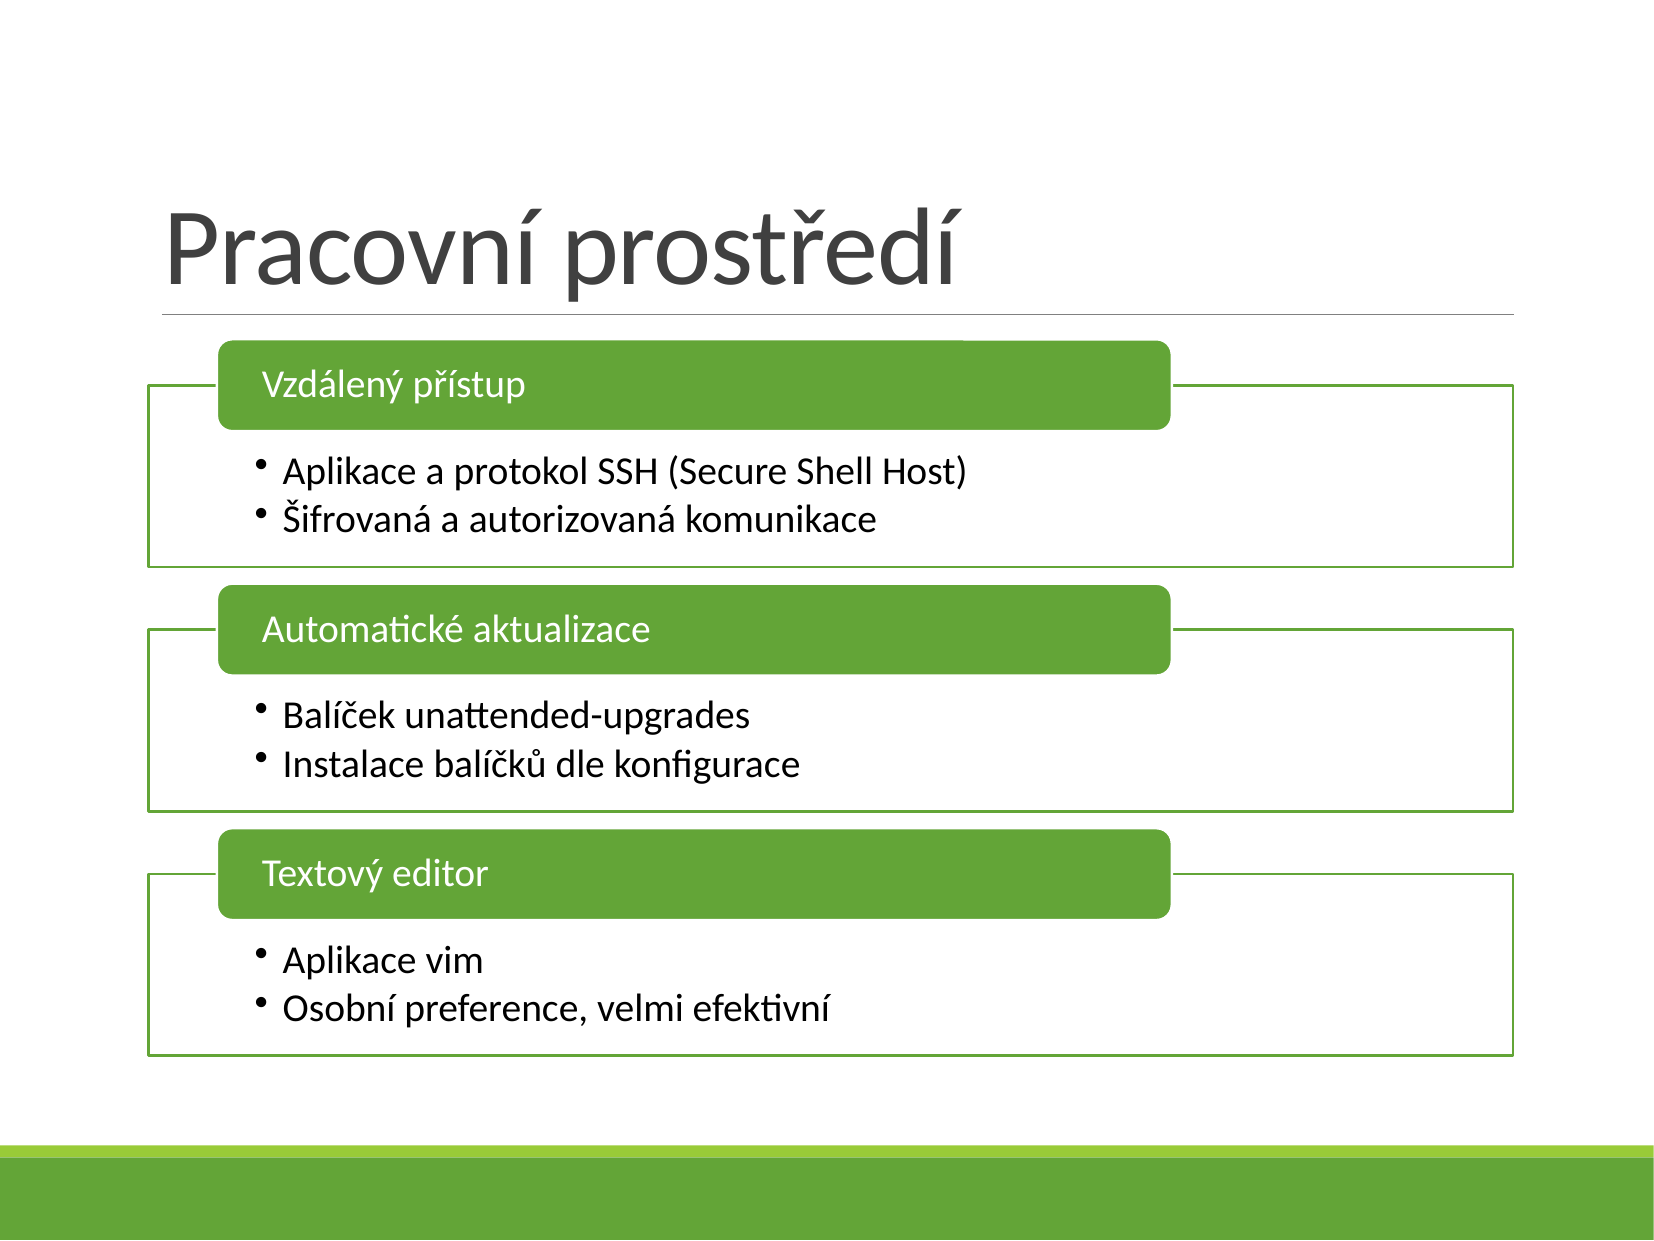

# Pracovní prostředí
Aplikace a protokol SSH (Secure Shell Host)
Šifrovaná a autorizovaná komunikace
Vzdálený přístup
Balíček unattended-upgrades
Instalace balíčků dle konfigurace
Automatické aktualizace
Aplikace vim
Osobní preference, velmi efektivní
Textový editor